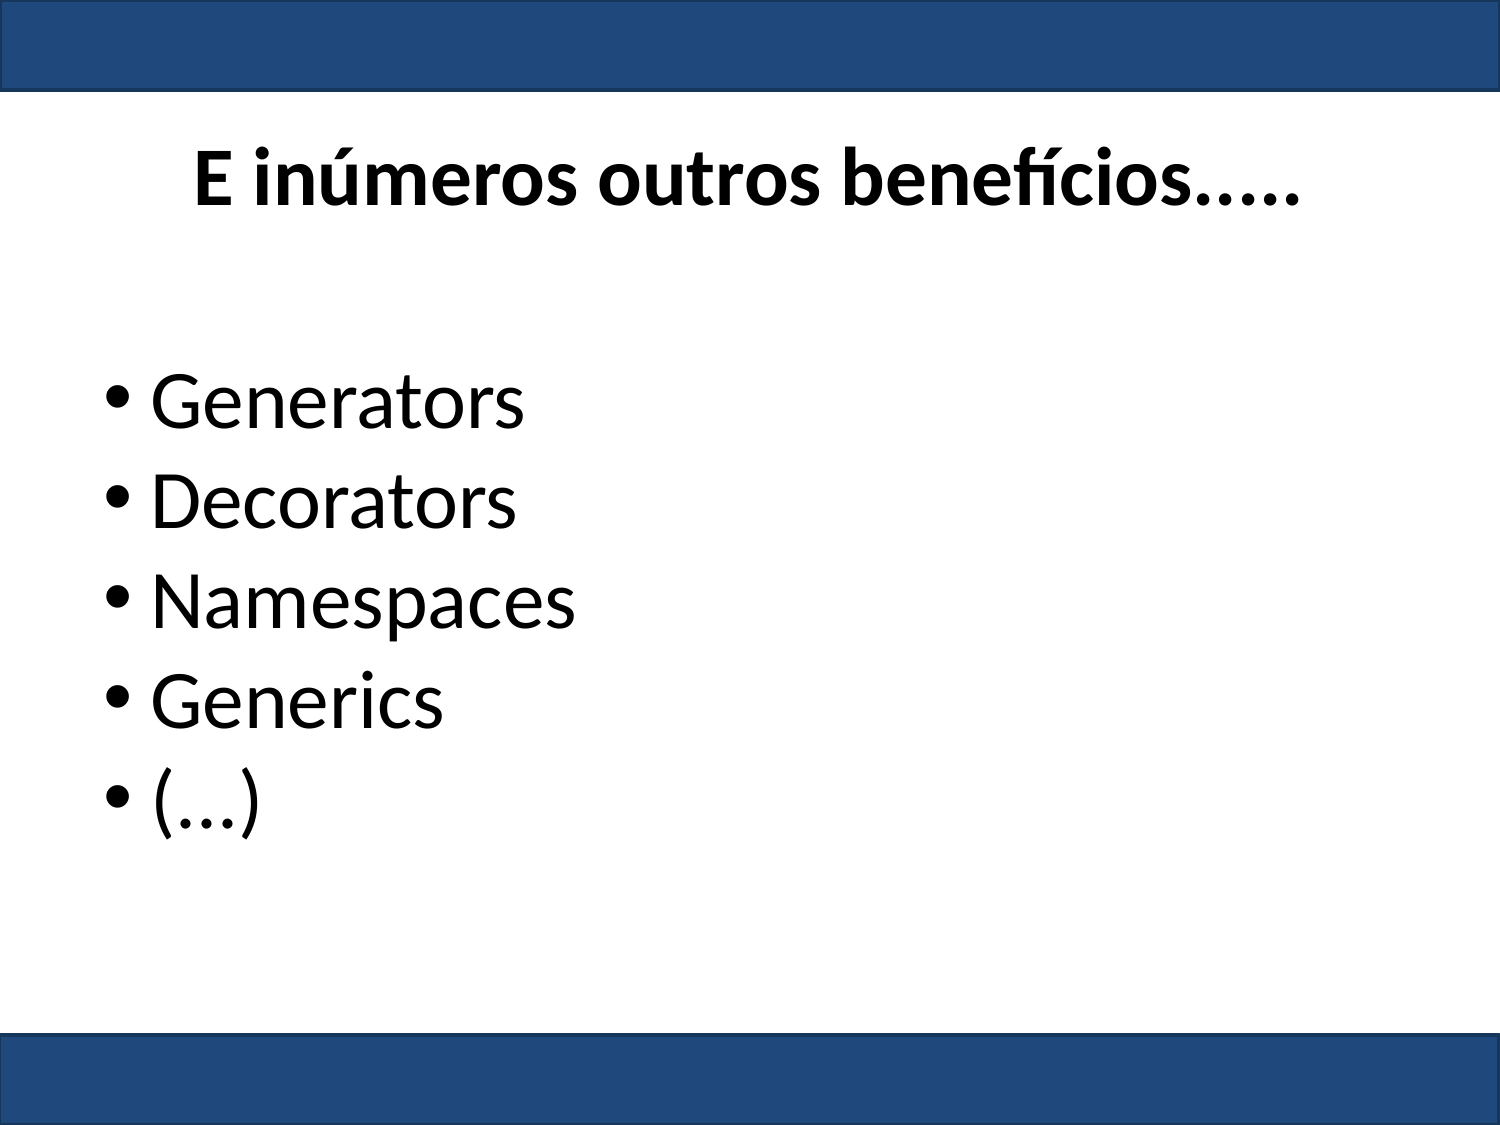

E inúmeros outros benefícios.....
Generators
Decorators
Namespaces
Generics
(...)